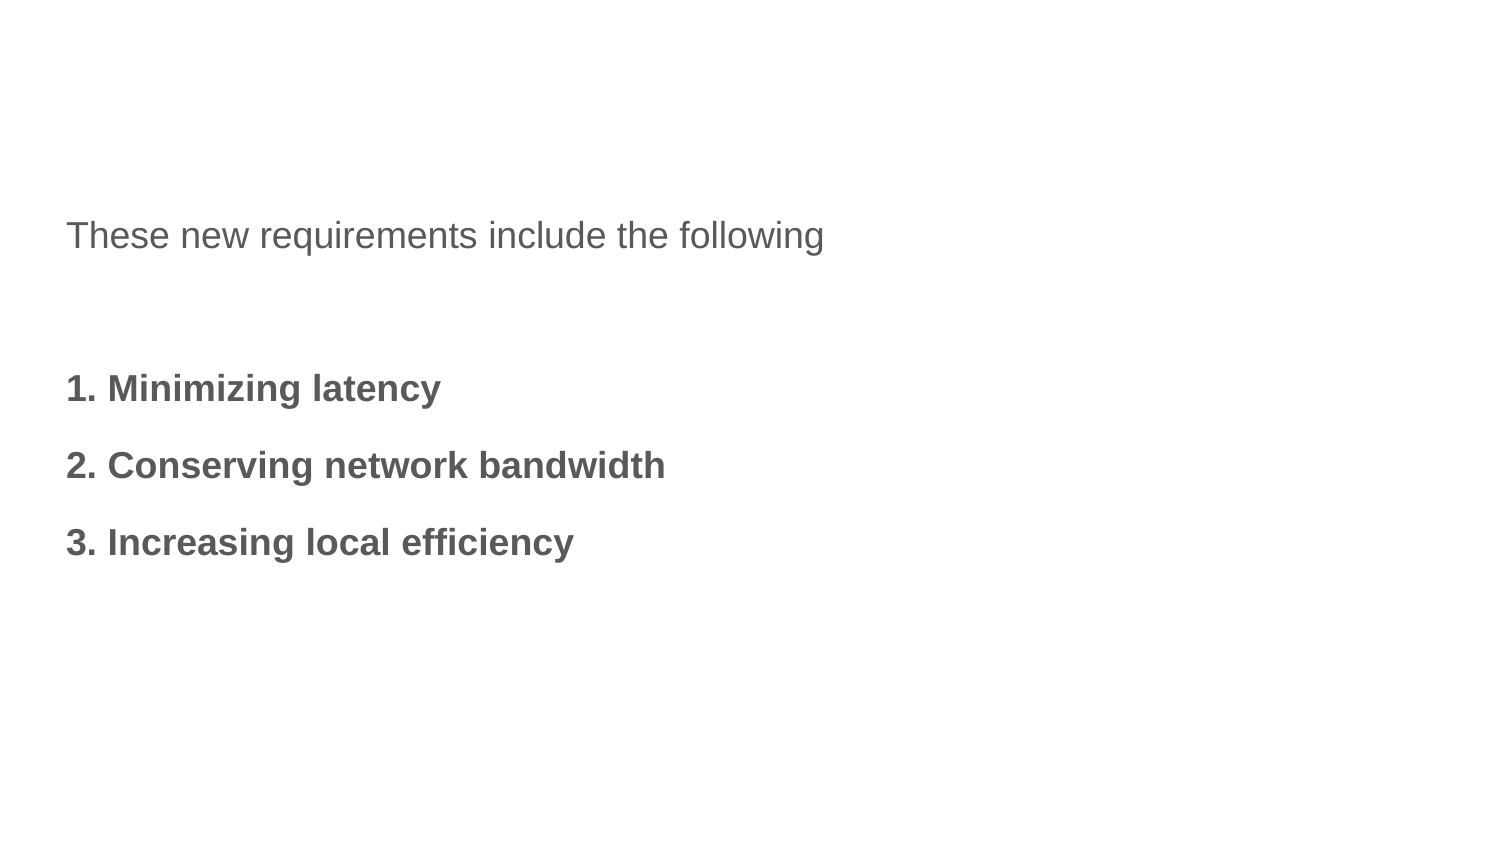

These new requirements include the following

1. Minimizing latency
2. Conserving network bandwidth
3. Increasing local efficiency